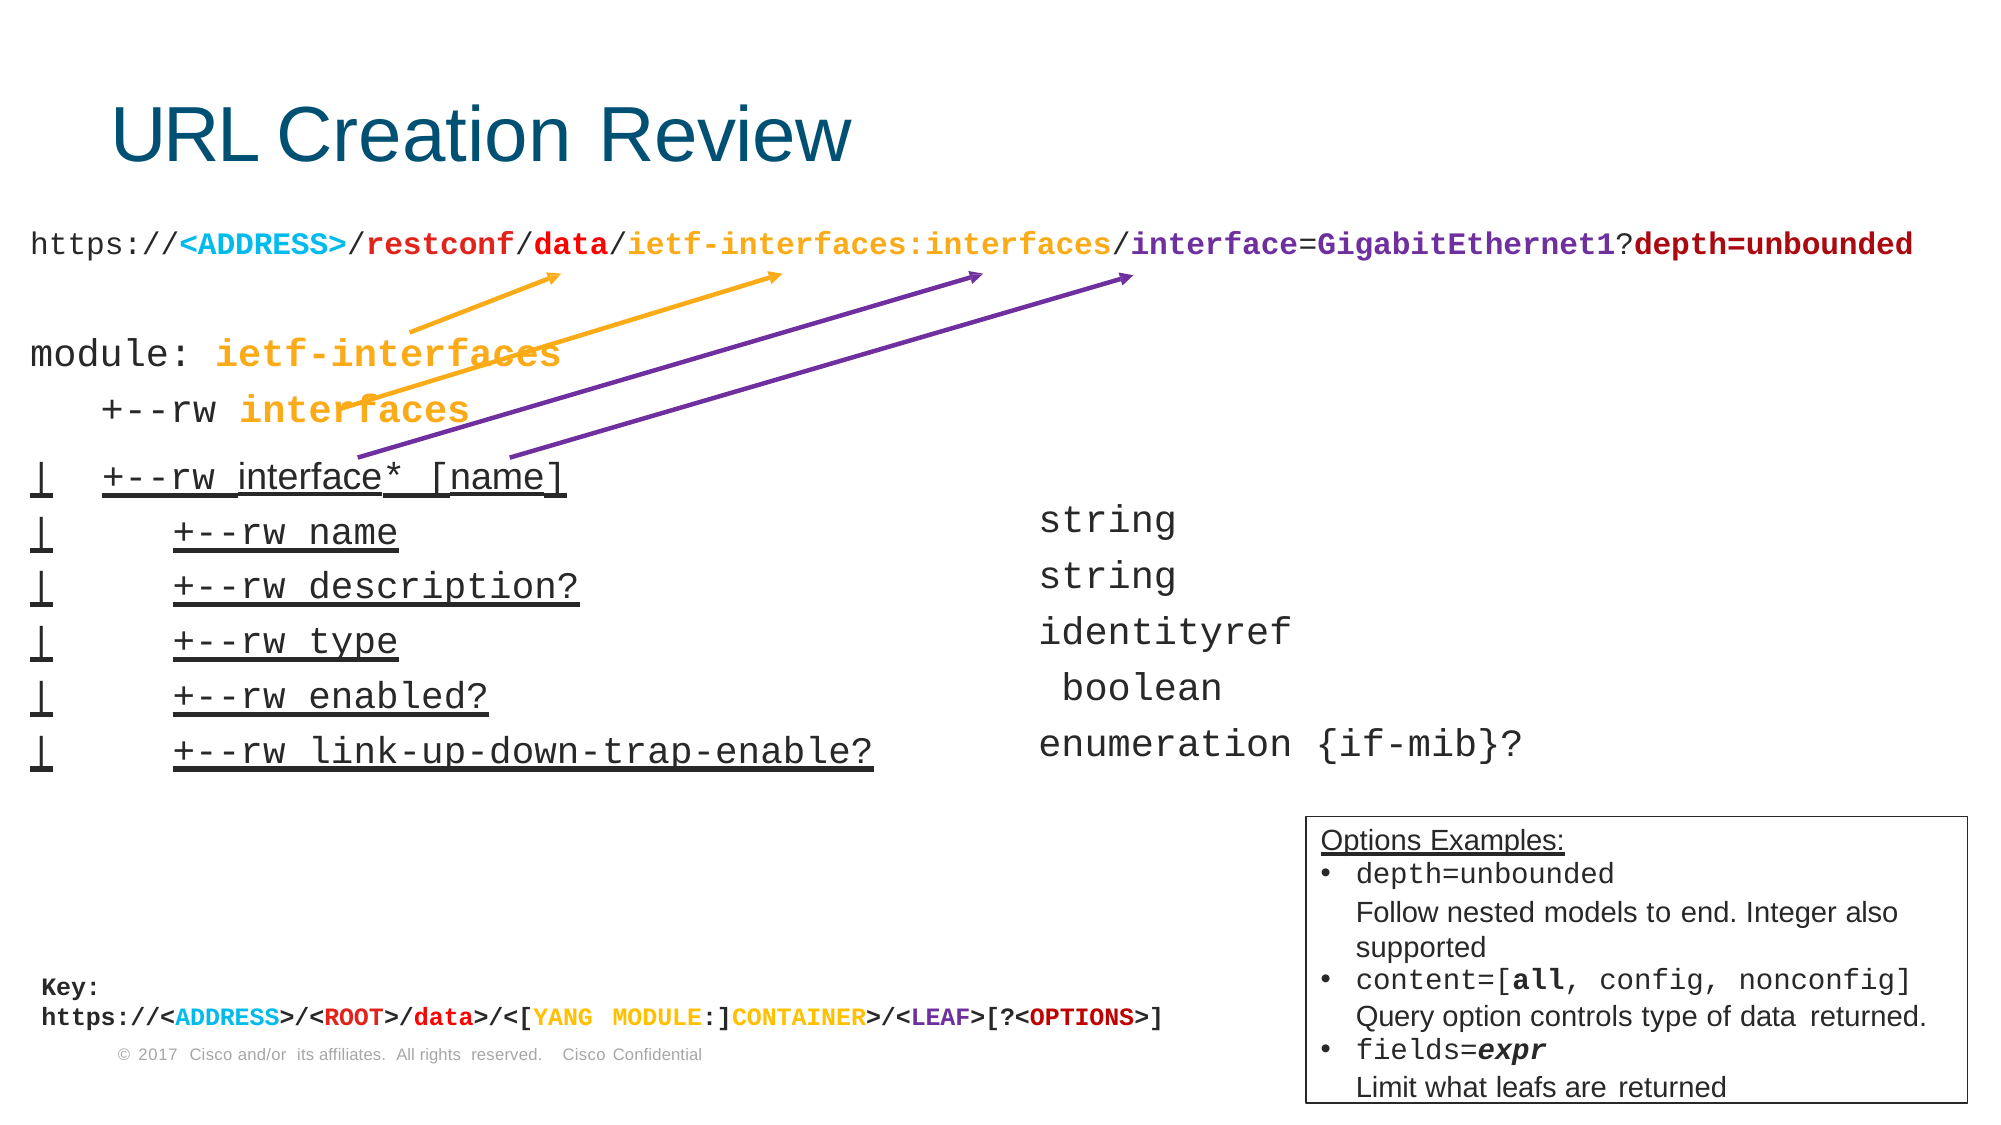

# URL Creation Review
https://<ADDRESS>/restconf/data/ietf-interfaces:interfaces/interface=GigabitEthernet1?depth=unbounded

module: ietf-interfaces
+--rw interfaces

|	+--rw interface* [name]
|	+--rw name
|	+--rw description?
|	+--rw type
|	+--rw enabled?
|	+--rw link-up-down-trap-enable?
string  string  identityref  boolean
enumeration {if-mib}?
Options Examples:
depth=unbounded
Follow nested models to end. Integer also  supported
content=[all, config, nonconfig]
Query option controls type of data returned.
fields=expr
Limit what leafs are returned
Key:
https://<ADDRESS>/<ROOT>/data>/<[YANG MODULE:]CONTAINER>/<LEAF>[?<OPTIONS>]
© 2017  Cisco and/or  its affiliates.  All rights  reserved.    Cisco Confidential